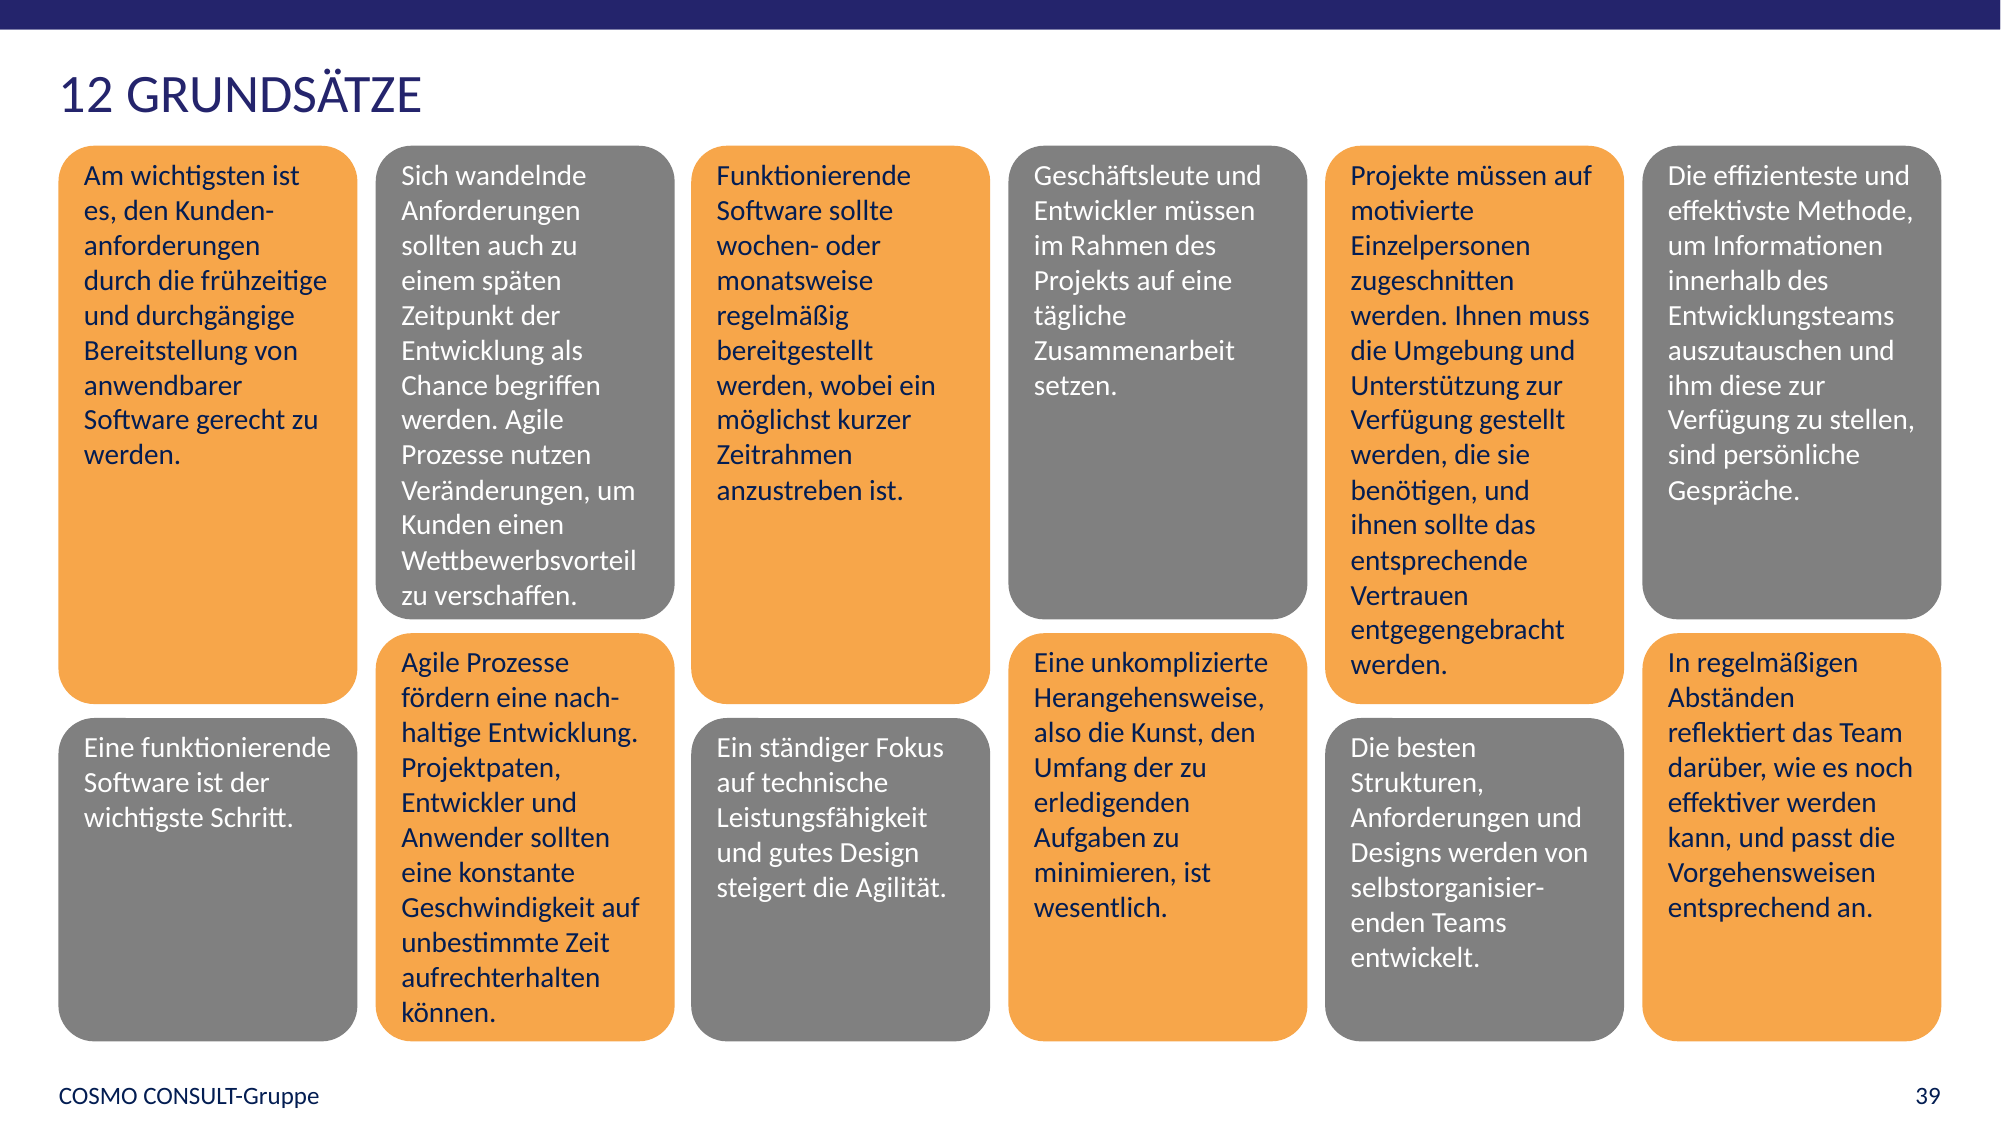

# 12 GRUNDSÄTZE
Am wichtigsten ist es, den Kunden-anforderungen durch die frühzeitige und durchgängige Bereitstellung von anwendbarer Software gerecht zu werden.
Funktionierende Software sollte wochen- oder monatsweise
regelmäßig bereitgestellt werden, wobei ein möglichst kurzer Zeitrahmen anzustreben ist.
Sich wandelnde Anforderungen sollten auch zu einem späten Zeitpunkt der Entwicklung als Chance begriffen werden. Agile Prozesse nutzen Veränderungen, um Kunden einen Wettbewerbsvorteil zu verschaffen.
Projekte müssen auf motivierte Einzelpersonen zugeschnitten werden. Ihnen muss die Umgebung und Unterstützung zur Verfügung gestellt werden, die sie benötigen, und ihnen sollte das entsprechende Vertrauen entgegengebracht werden.
Geschäftsleute und Entwickler müssen im Rahmen des
Projekts auf eine tägliche Zusammenarbeit setzen.
Die effizienteste und effektivste Methode, um Informationen innerhalb des Entwicklungsteams auszutauschen und ihm diese zur Verfügung zu stellen, sind persönliche Gespräche.
Agile Prozesse fördern eine nach-haltige Entwicklung. Projektpaten,
Entwickler und Anwender sollten eine konstante Geschwindigkeit auf unbestimmte Zeit aufrechterhalten können.
Eine unkomplizierte Herangehensweise, also die Kunst, den Umfang der zu erledigenden Aufgaben zu minimieren, ist wesentlich.
In regelmäßigen Abständen reflektiert das Team darüber, wie es noch effektiver werden kann, und passt die Vorgehensweisen entsprechend an.
Eine funktionierende Software ist der wichtigste Schritt.
Ein ständiger Fokus auf technische Leistungsfähigkeit und gutes Design steigert die Agilität.
Die besten Strukturen, Anforderungen und Designs werden von
selbstorganisier-enden Teams entwickelt.